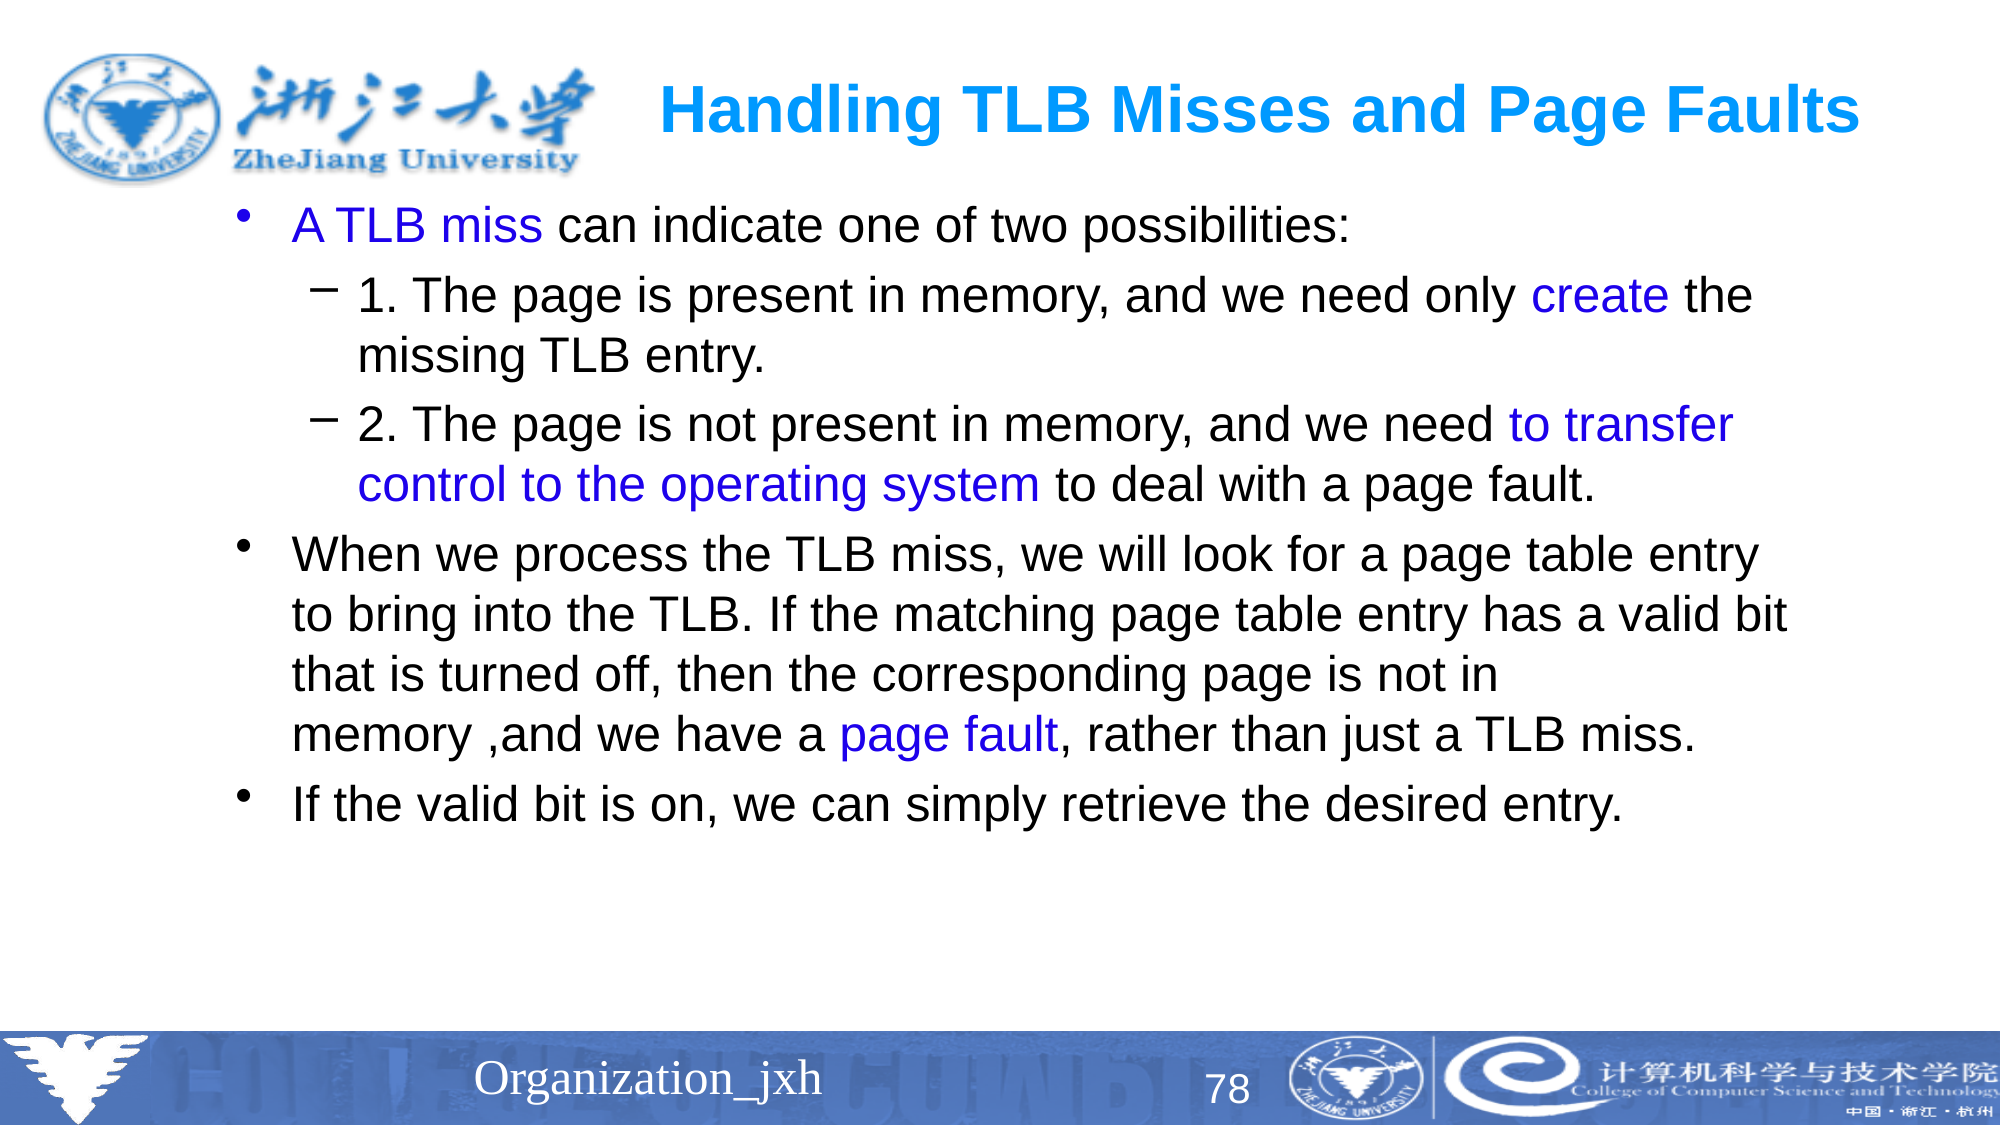

# Handling TLB Misses and Page Faults
A TLB miss can indicate one of two possibilities:
1. The page is present in memory, and we need only create the missing TLB entry.
2. The page is not present in memory, and we need to transfer control to the operating system to deal with a page fault.
When we process the TLB miss, we will look for a page table entry to bring into the TLB. If the matching page table entry has a valid bit that is turned off, then the corresponding page is not in memory ,and we have a page fault, rather than just a TLB miss.
If the valid bit is on, we can simply retrieve the desired entry.